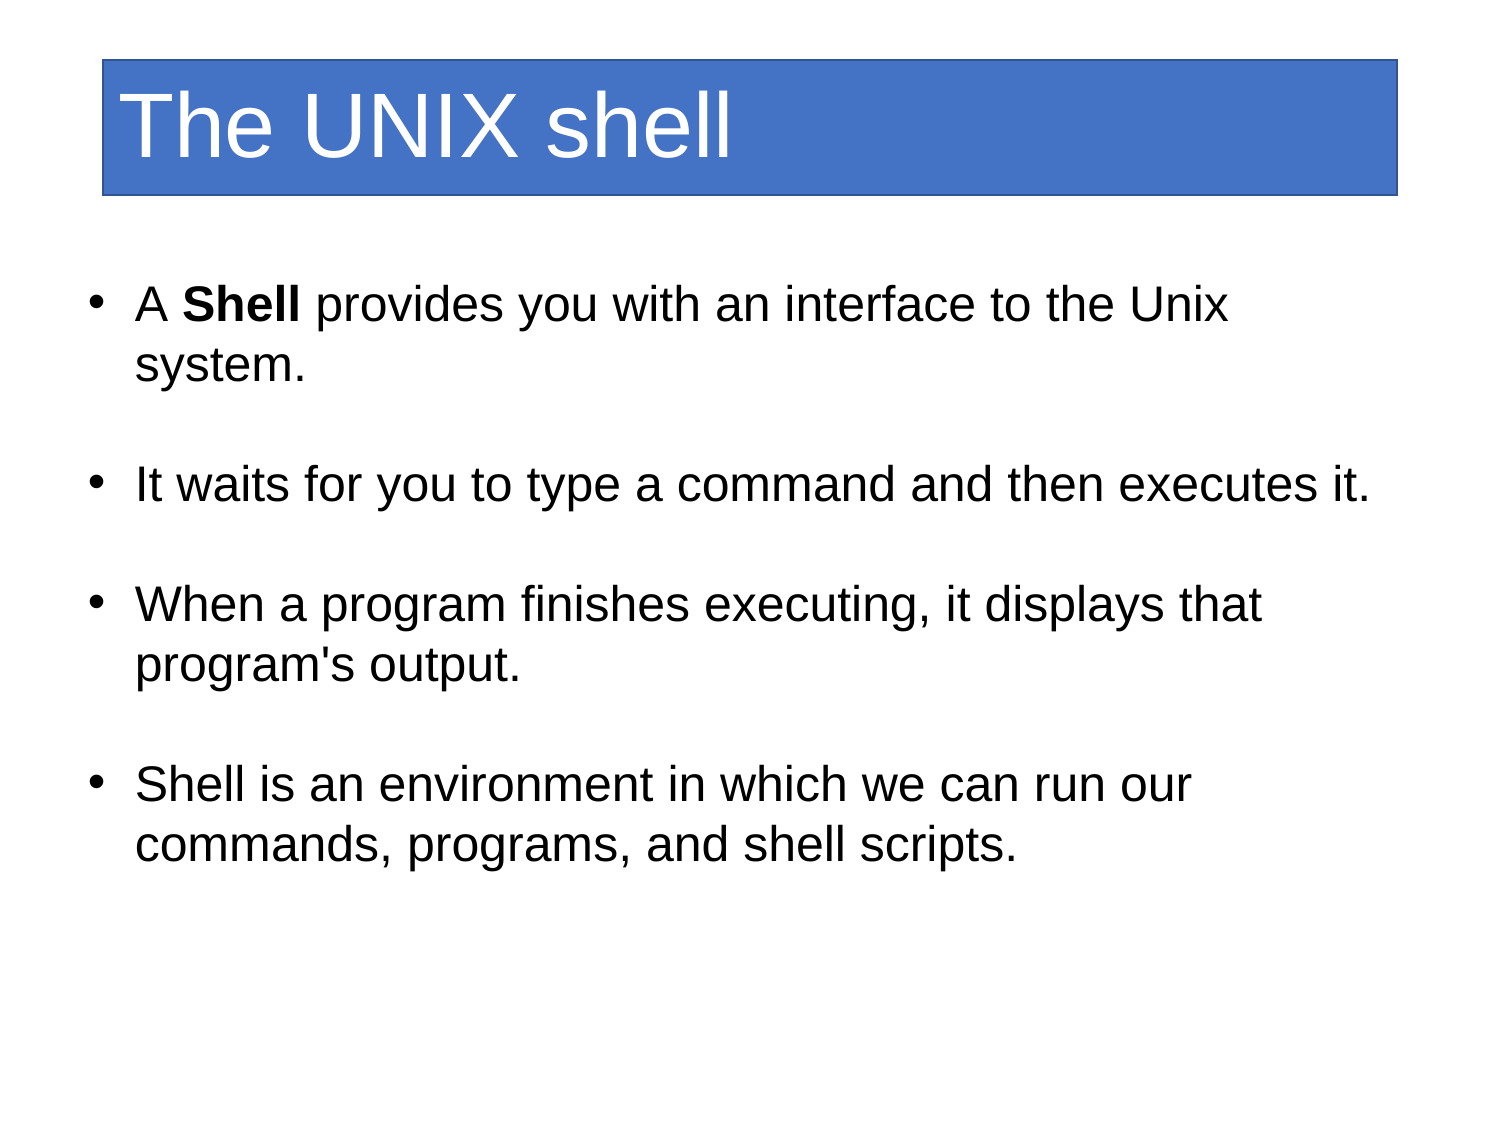

The UNIX shell
A Shell provides you with an interface to the Unix system.

It waits for you to type a command and then executes it.

When a program finishes executing, it displays that program's output.

Shell is an environment in which we can run our commands, programs, and shell scripts.